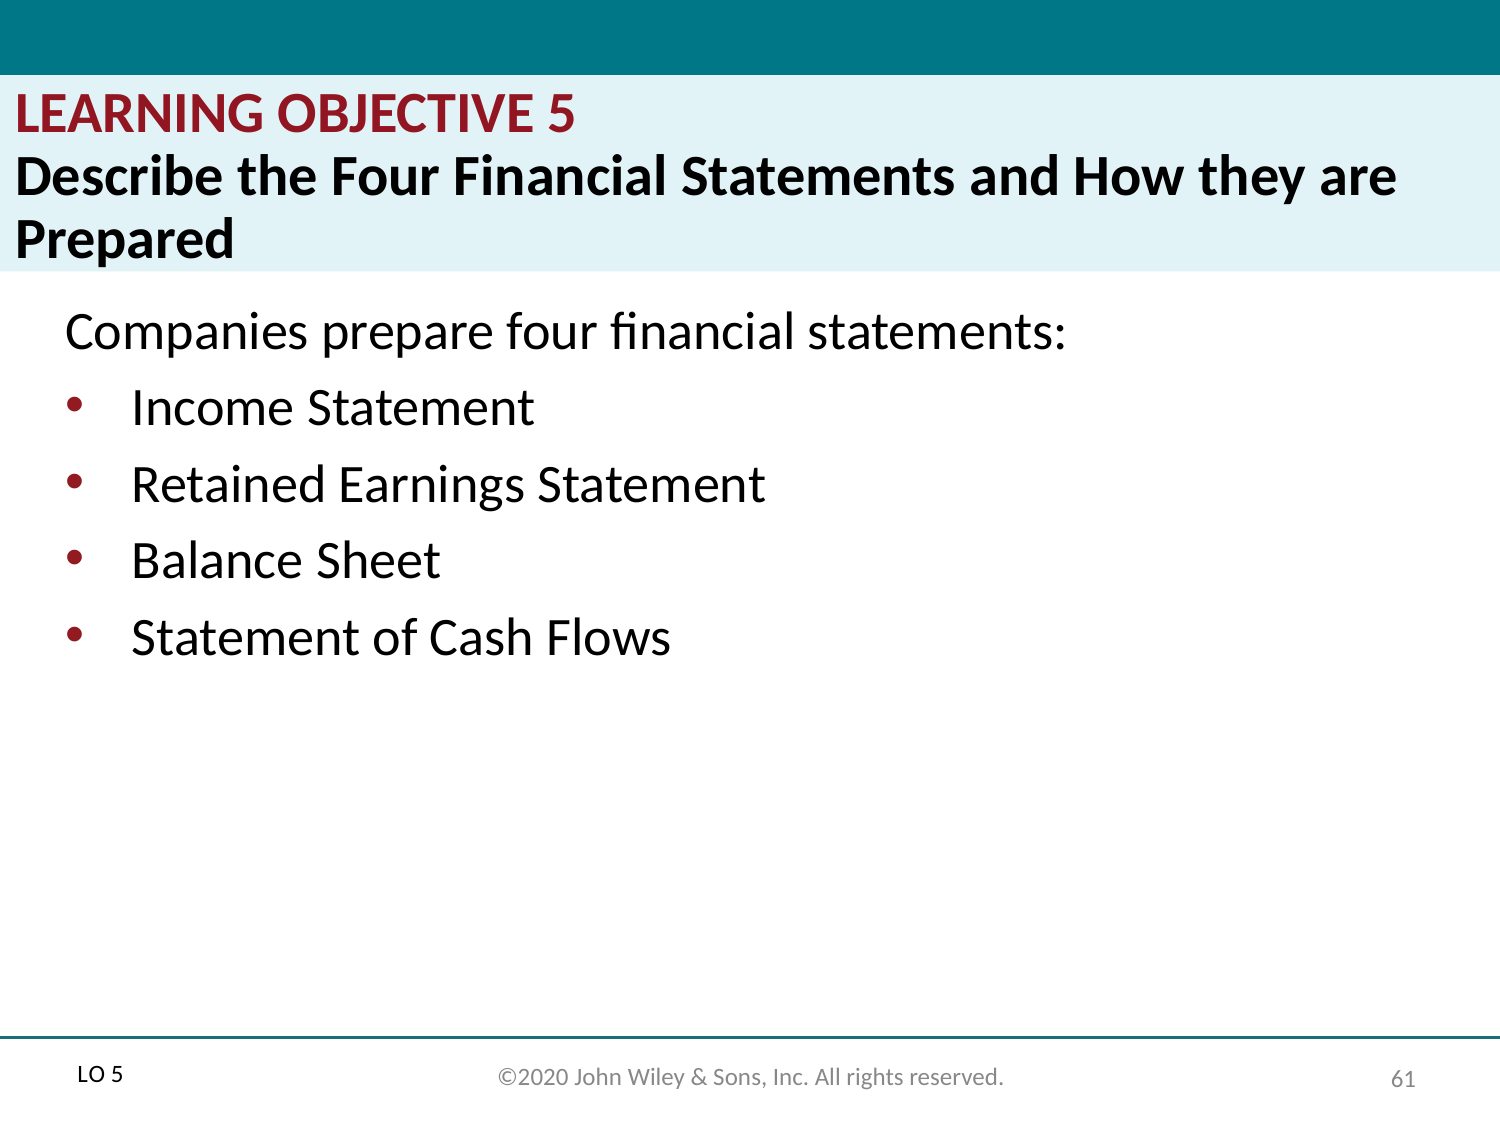

# LEARNING OBJECTIVE 5 Describe the Four Financial Statements and How they are Prepared
Companies prepare four financial statements:
Income Statement
Retained Earnings Statement
Balance Sheet
Statement of Cash Flows
L O 5